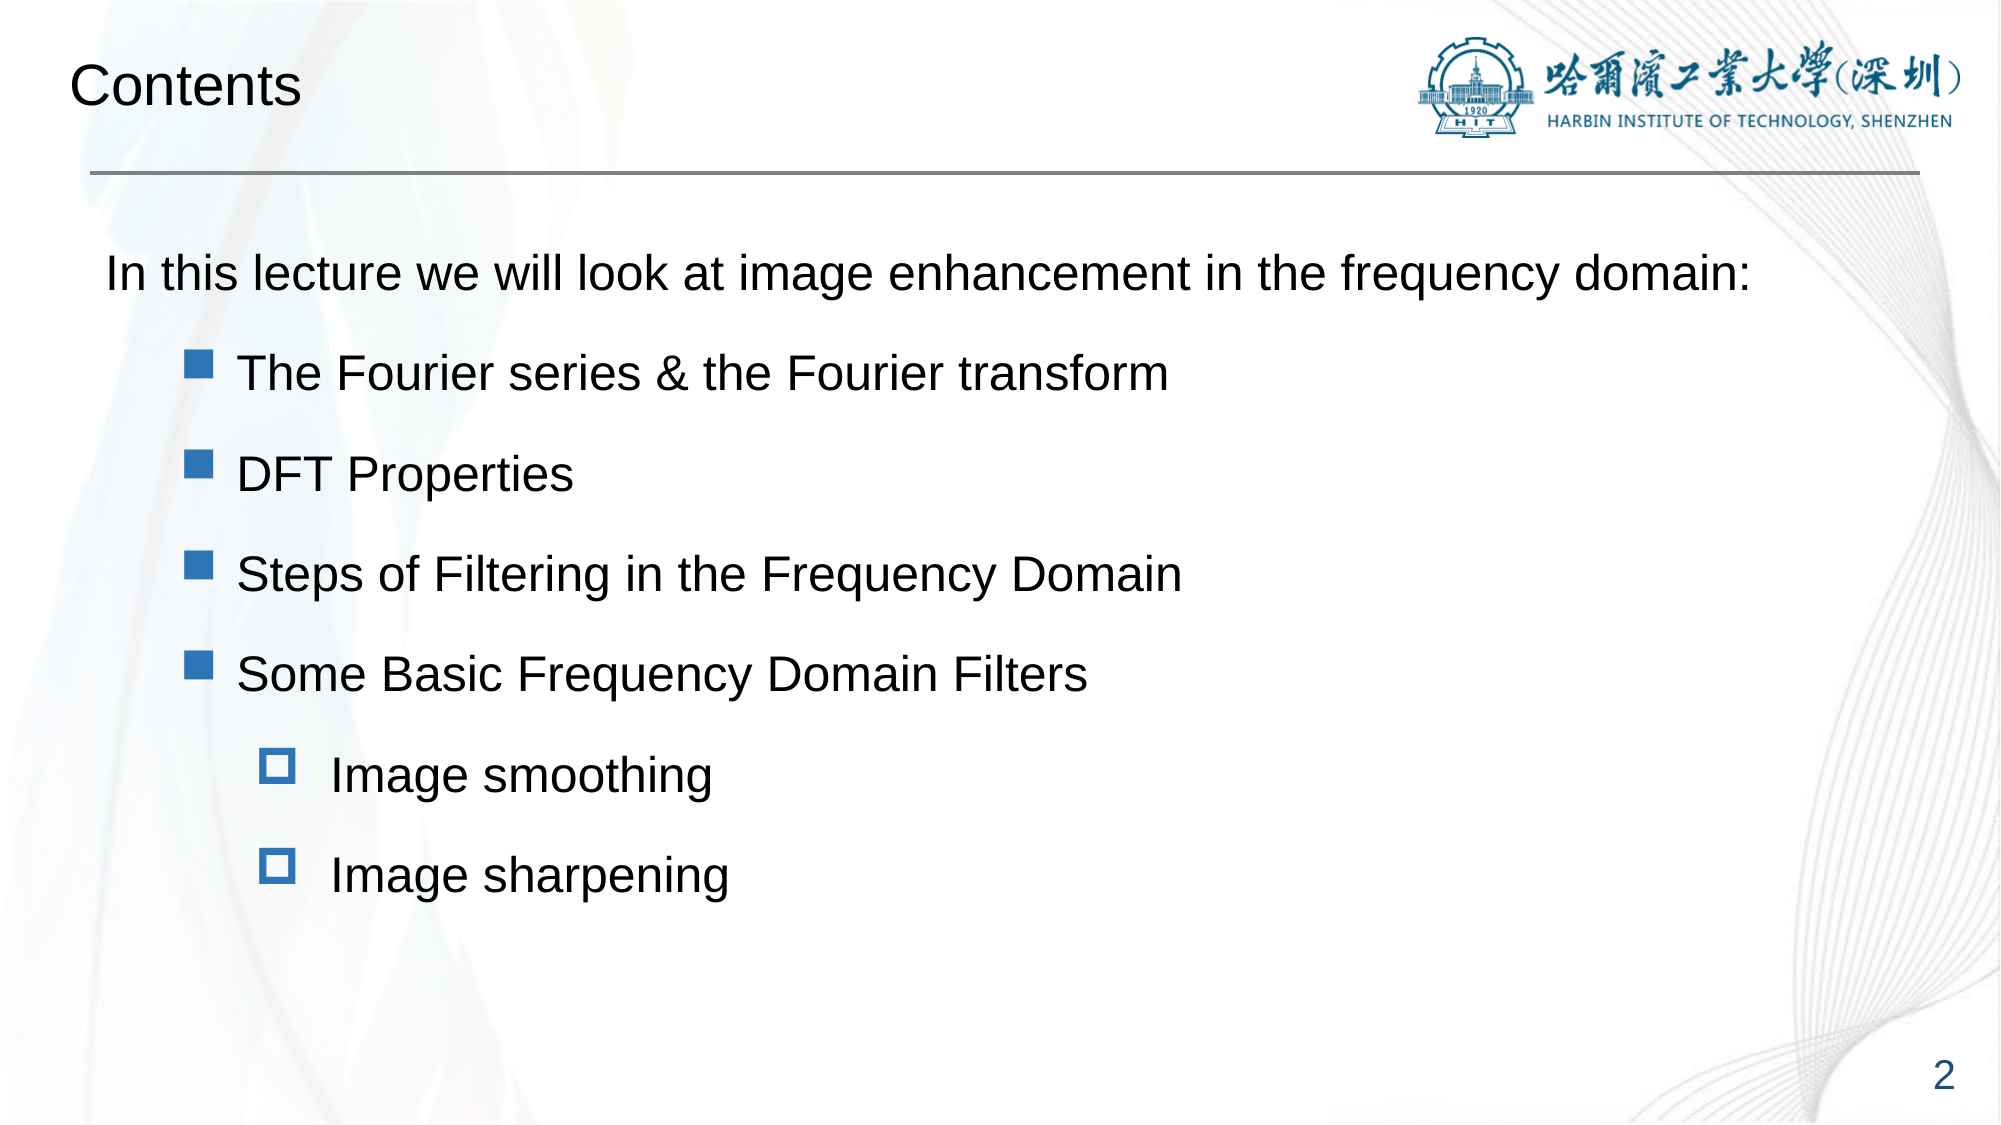

# Contents
In this lecture we will look at image enhancement in the frequency domain:
The Fourier series & the Fourier transform
DFT Properties
Steps of Filtering in the Frequency Domain
Some Basic Frequency Domain Filters
Image smoothing
Image sharpening
2